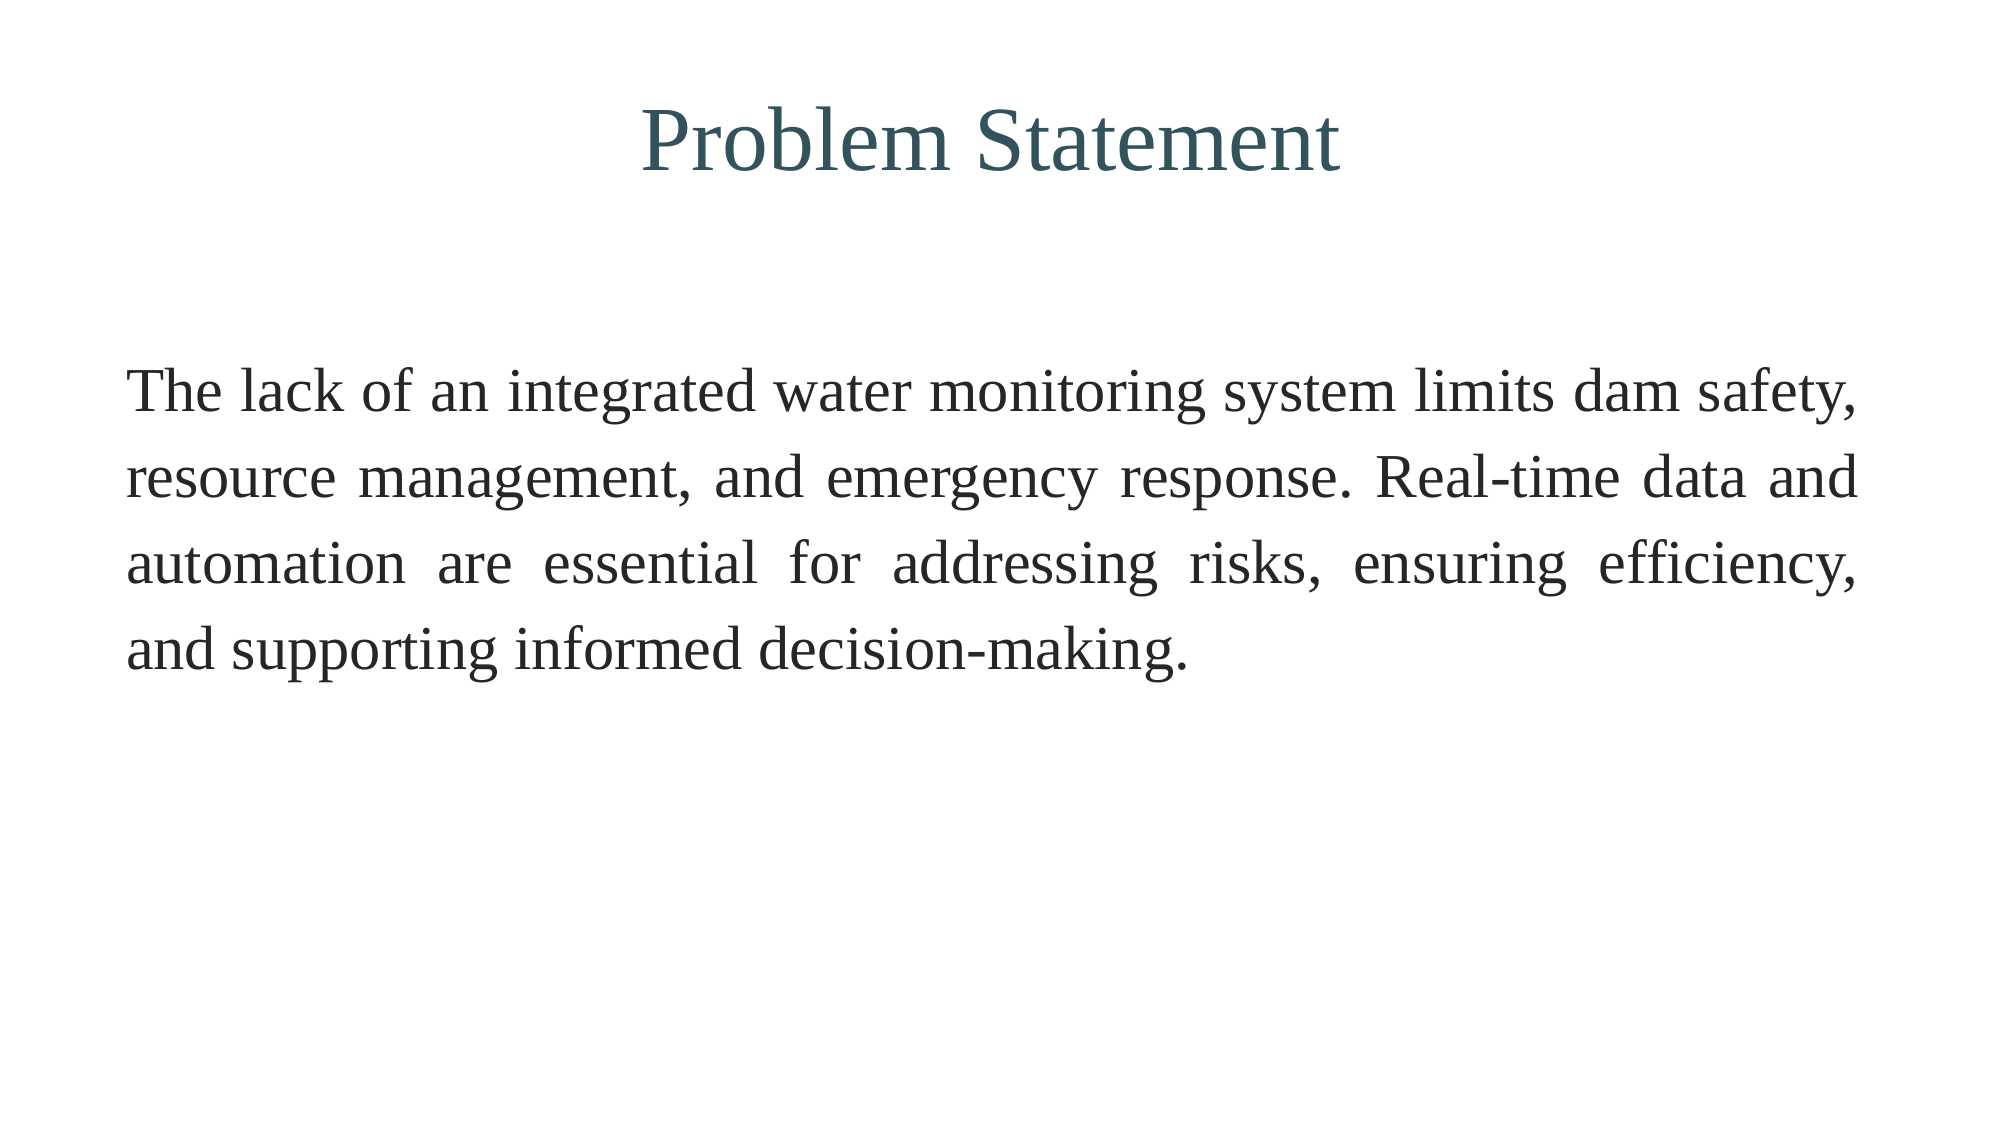

# Problem Statement
The lack of an integrated water monitoring system limits dam safety, resource management, and emergency response. Real-time data and automation are essential for addressing risks, ensuring efficiency, and supporting informed decision-making.